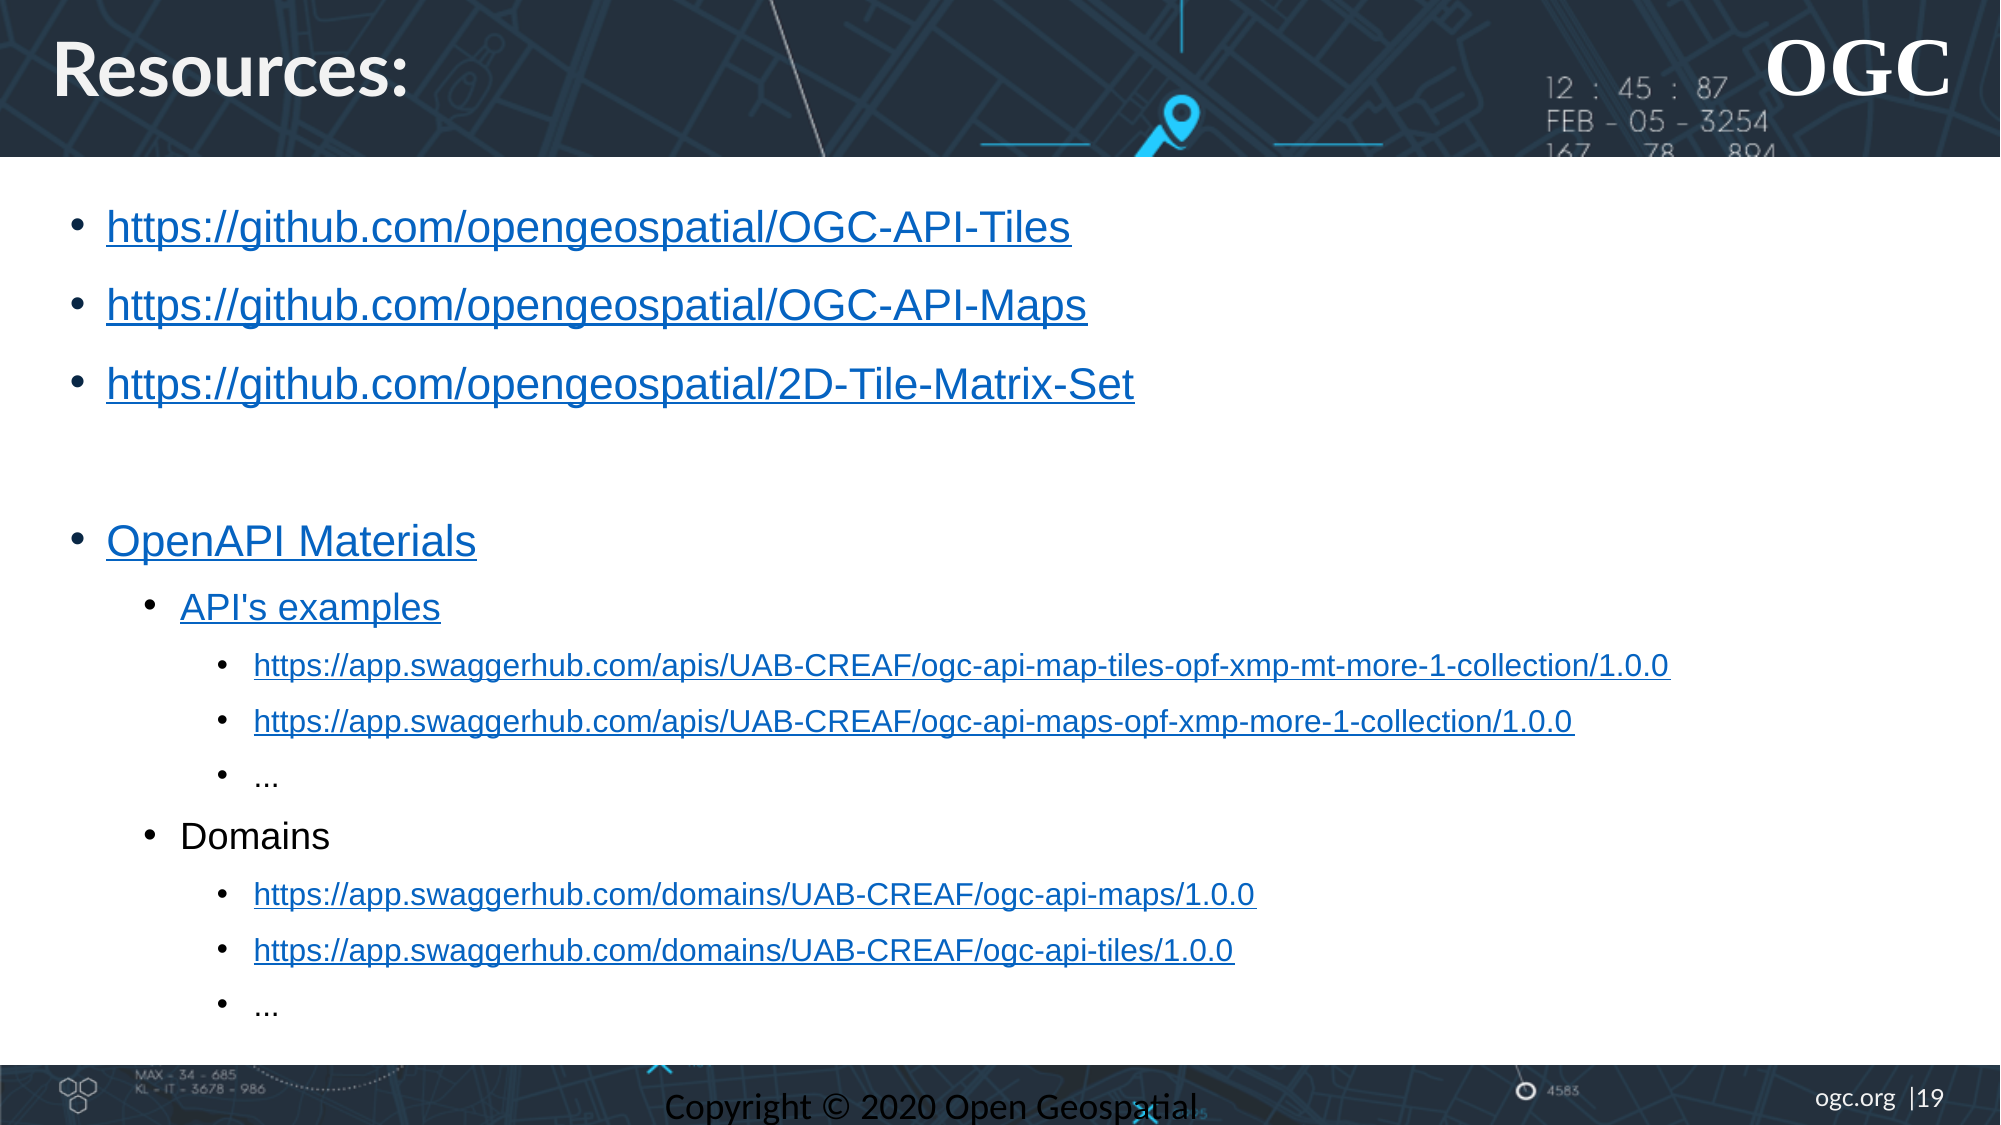

# Resources:
https://github.com/opengeospatial/OGC-API-Tiles
https://github.com/opengeospatial/OGC-API-Maps
https://github.com/opengeospatial/2D-Tile-Matrix-Set

OpenAPI Materials
API's examples
https://app.swaggerhub.com/apis/UAB-CREAF/ogc-api-map-tiles-opf-xmp-mt-more-1-collection/1.0.0
https://app.swaggerhub.com/apis/UAB-CREAF/ogc-api-maps-opf-xmp-more-1-collection/1.0.0
...
Domains
https://app.swaggerhub.com/domains/UAB-CREAF/ogc-api-maps/1.0.0
https://app.swaggerhub.com/domains/UAB-CREAF/ogc-api-tiles/1.0.0
...
19
Copyright © 2020 Open Geospatial Consortium